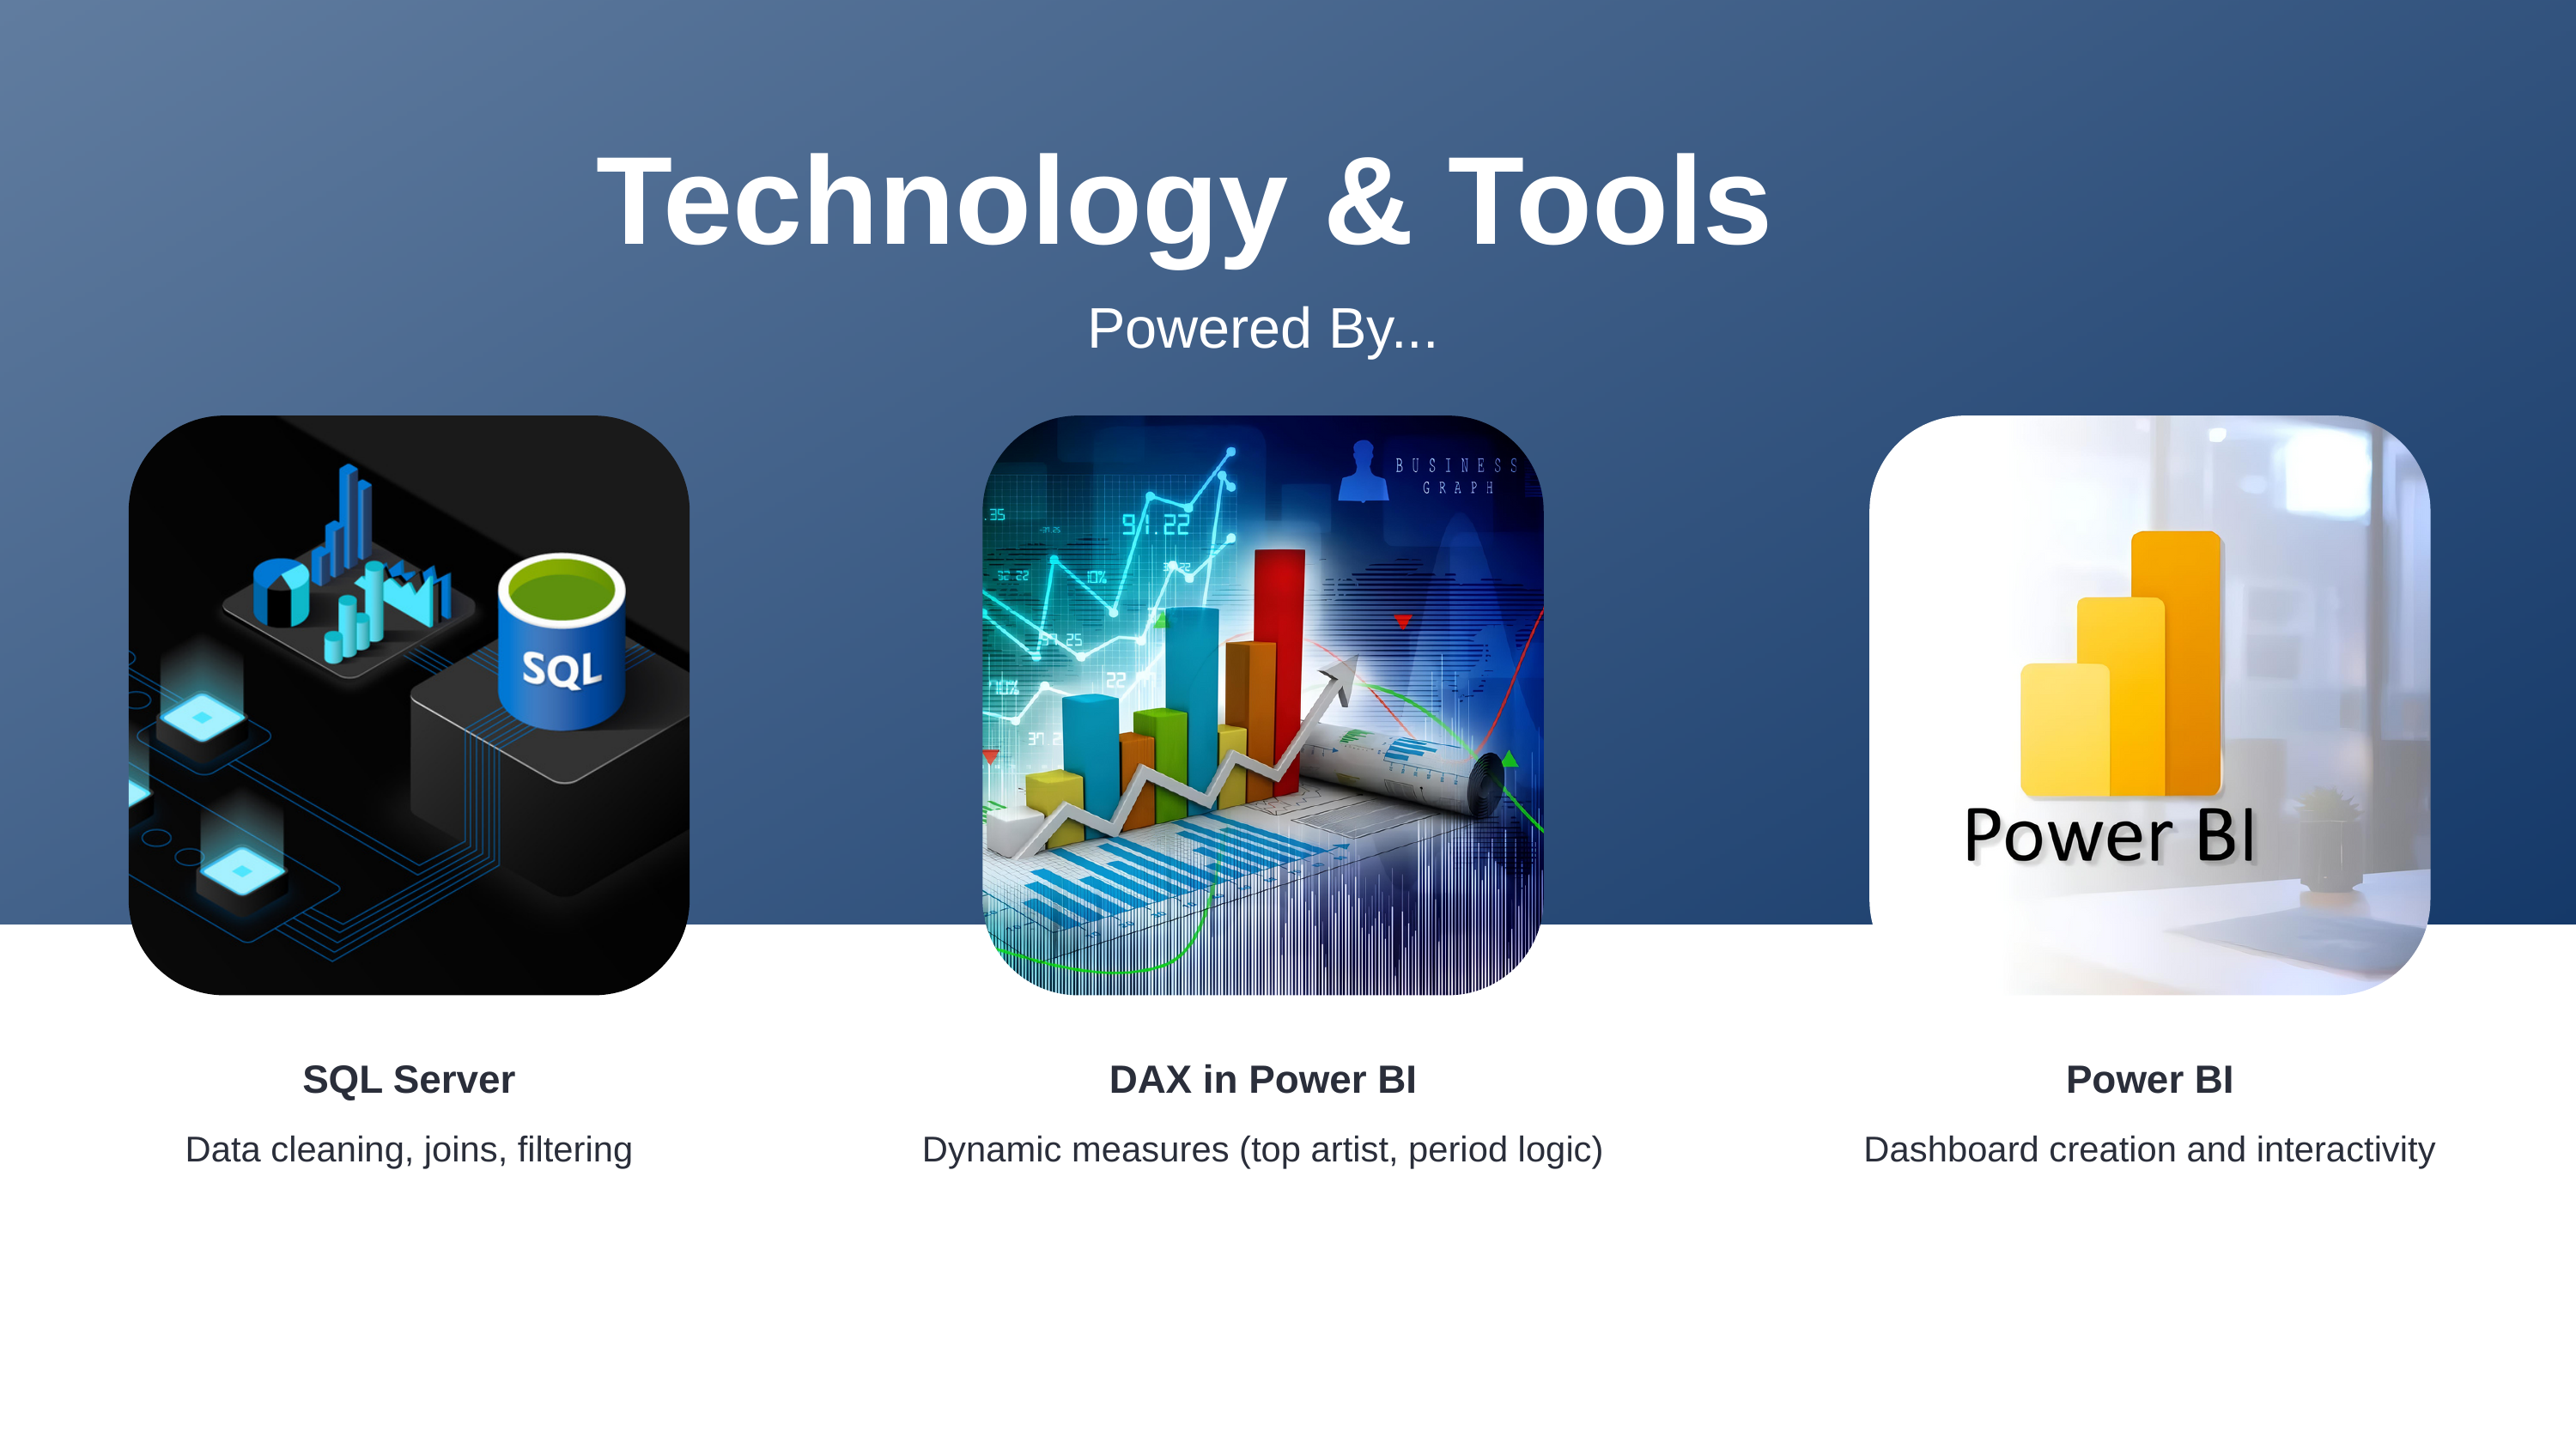

Technology & Tools
Powered By...

SQL Server
Data cleaning, joins, filtering
DAX in Power BI
Dynamic measures (top artist, period logic)
Power BI
Dashboard creation and interactivity